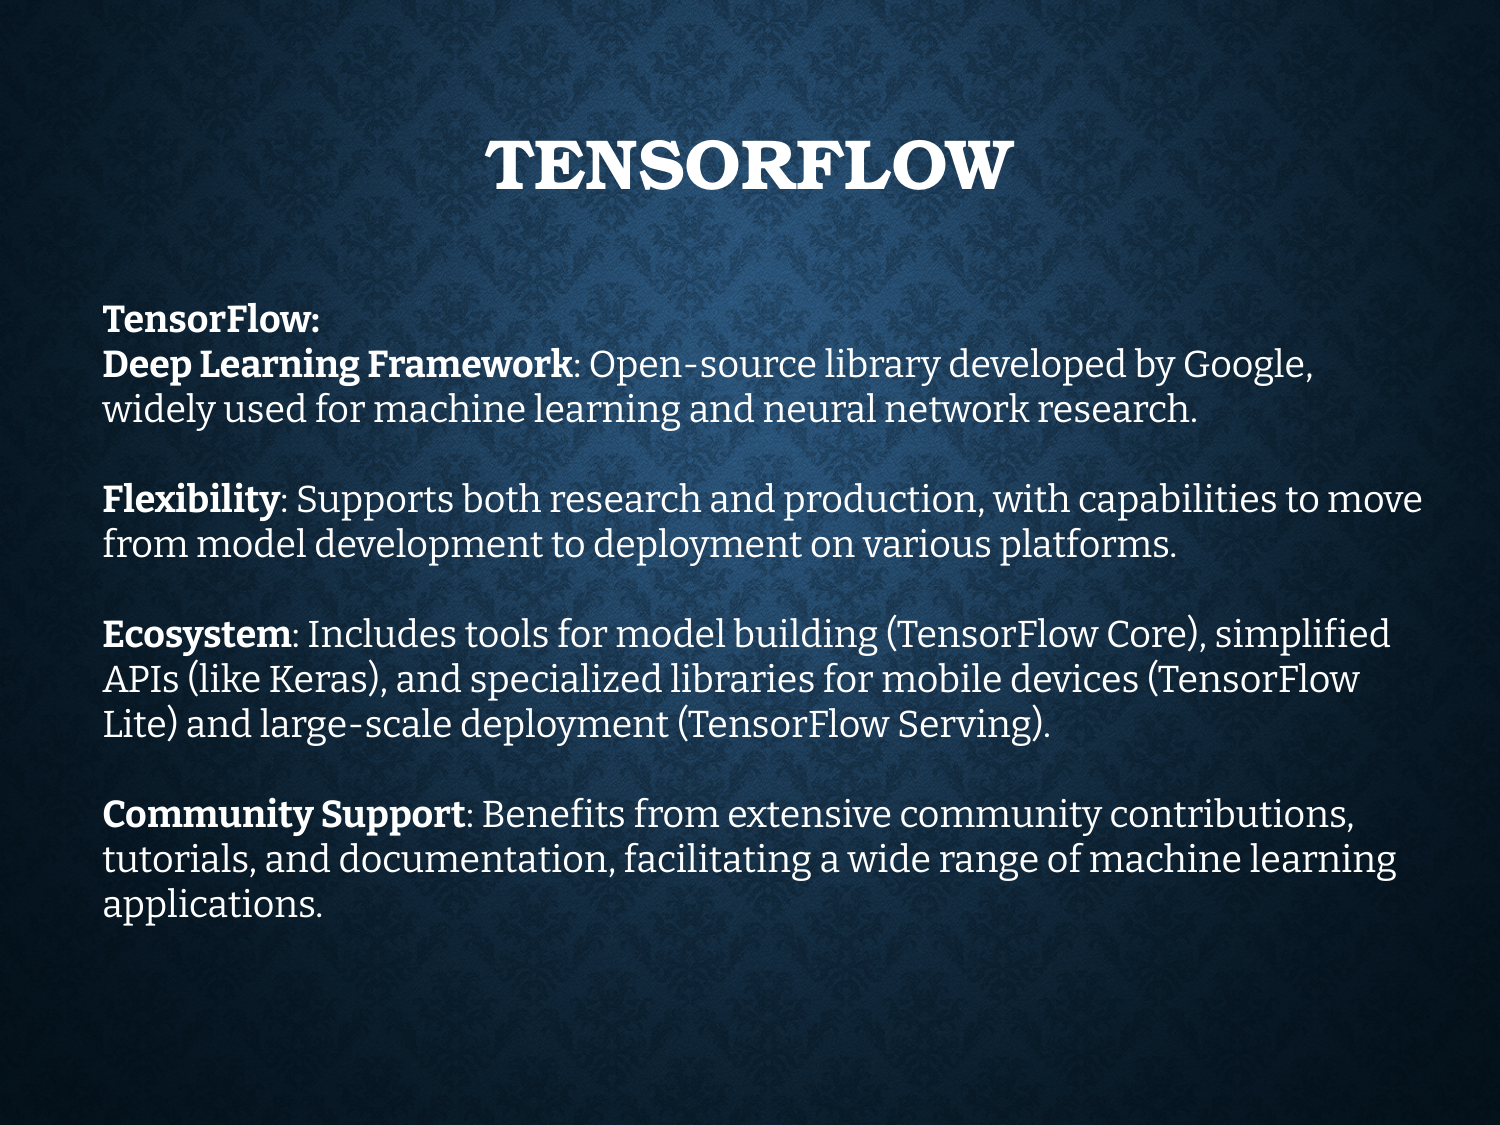

# TensorFlow
TensorFlow:
Deep Learning Framework: Open-source library developed by Google, widely used for machine learning and neural network research.

Flexibility: Supports both research and production, with capabilities to move from model development to deployment on various platforms.

Ecosystem: Includes tools for model building (TensorFlow Core), simplified APIs (like Keras), and specialized libraries for mobile devices (TensorFlow Lite) and large-scale deployment (TensorFlow Serving).

Community Support: Benefits from extensive community contributions, tutorials, and documentation, facilitating a wide range of machine learning applications.